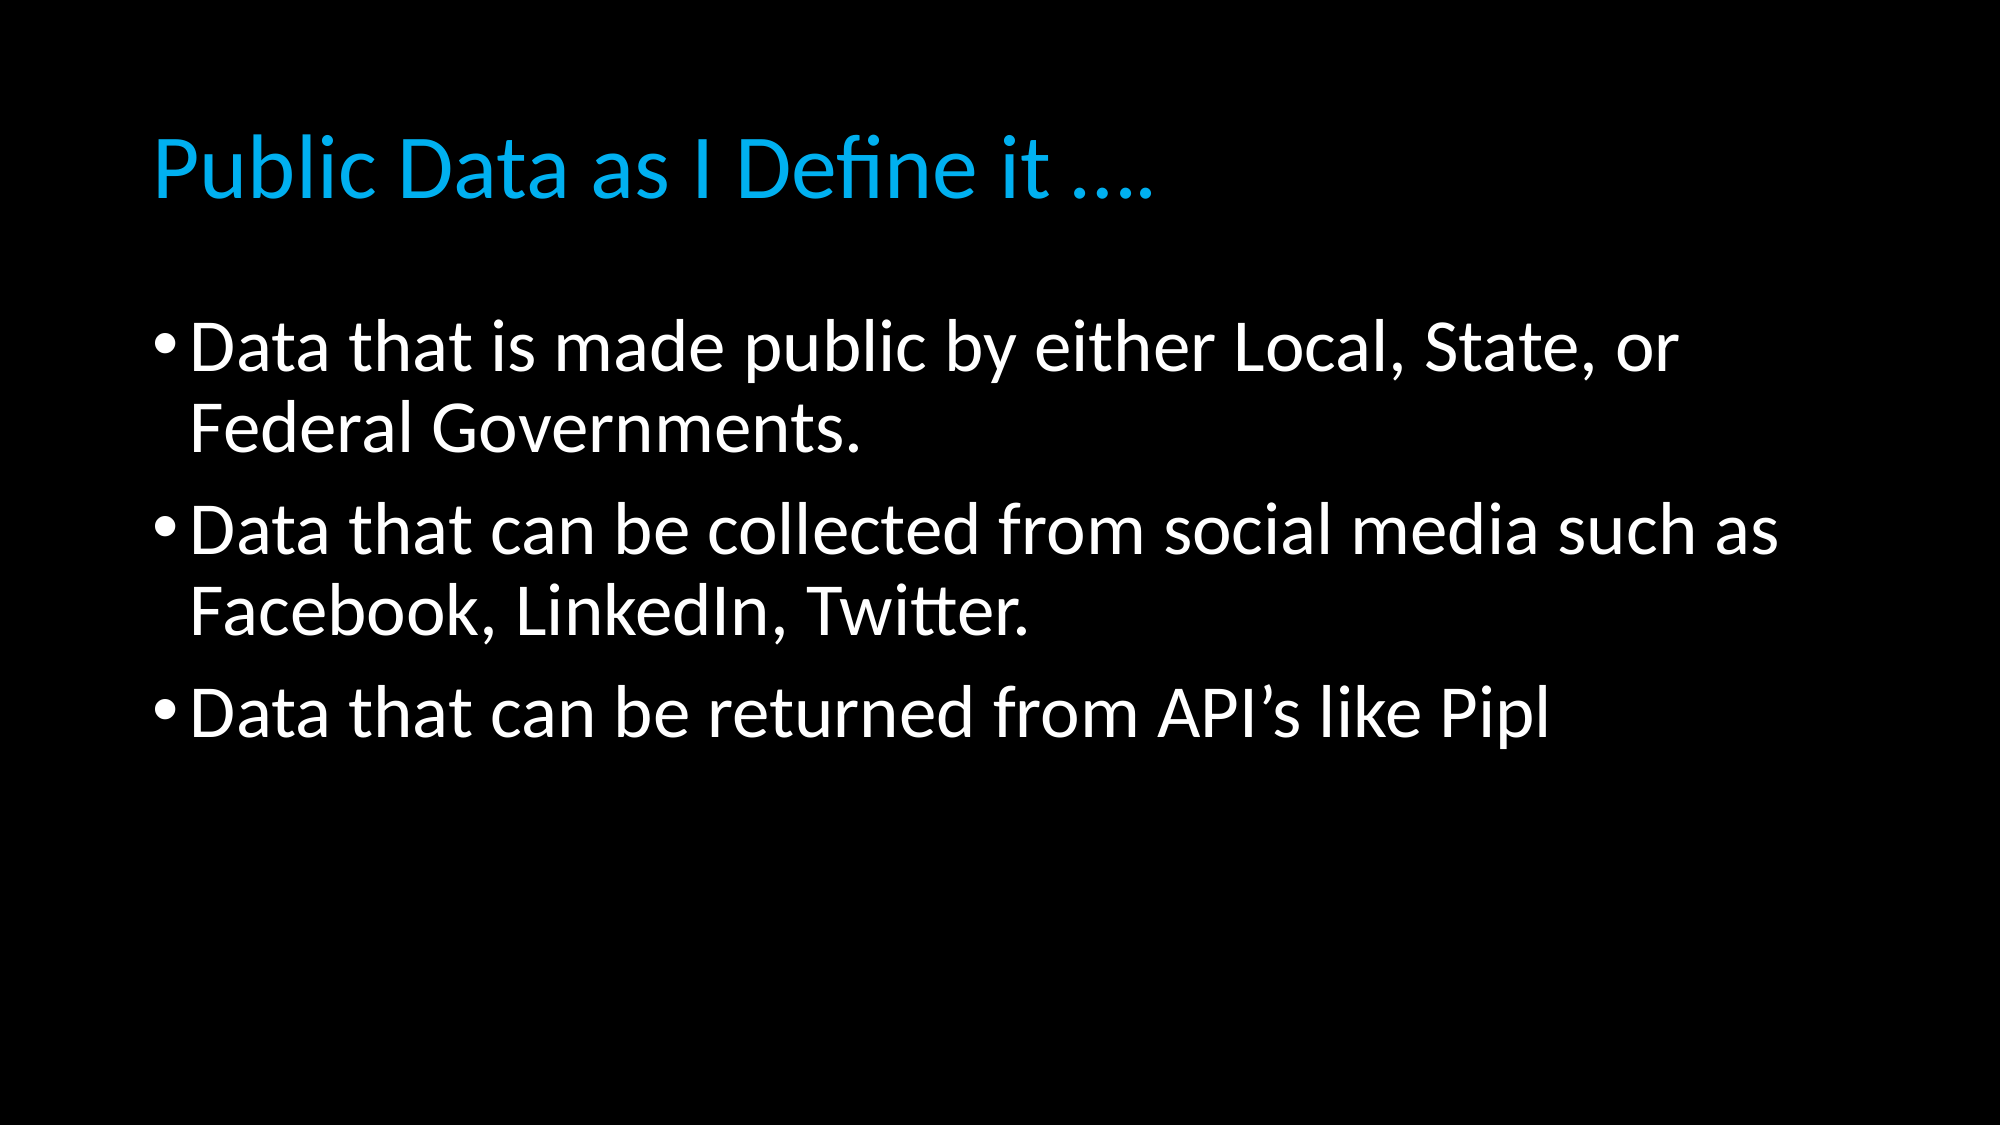

# Public Data as I Define it ….
Data that is made public by either Local, State, or Federal Governments.
Data that can be collected from social media such as Facebook, LinkedIn, Twitter.
Data that can be returned from API’s like Pipl